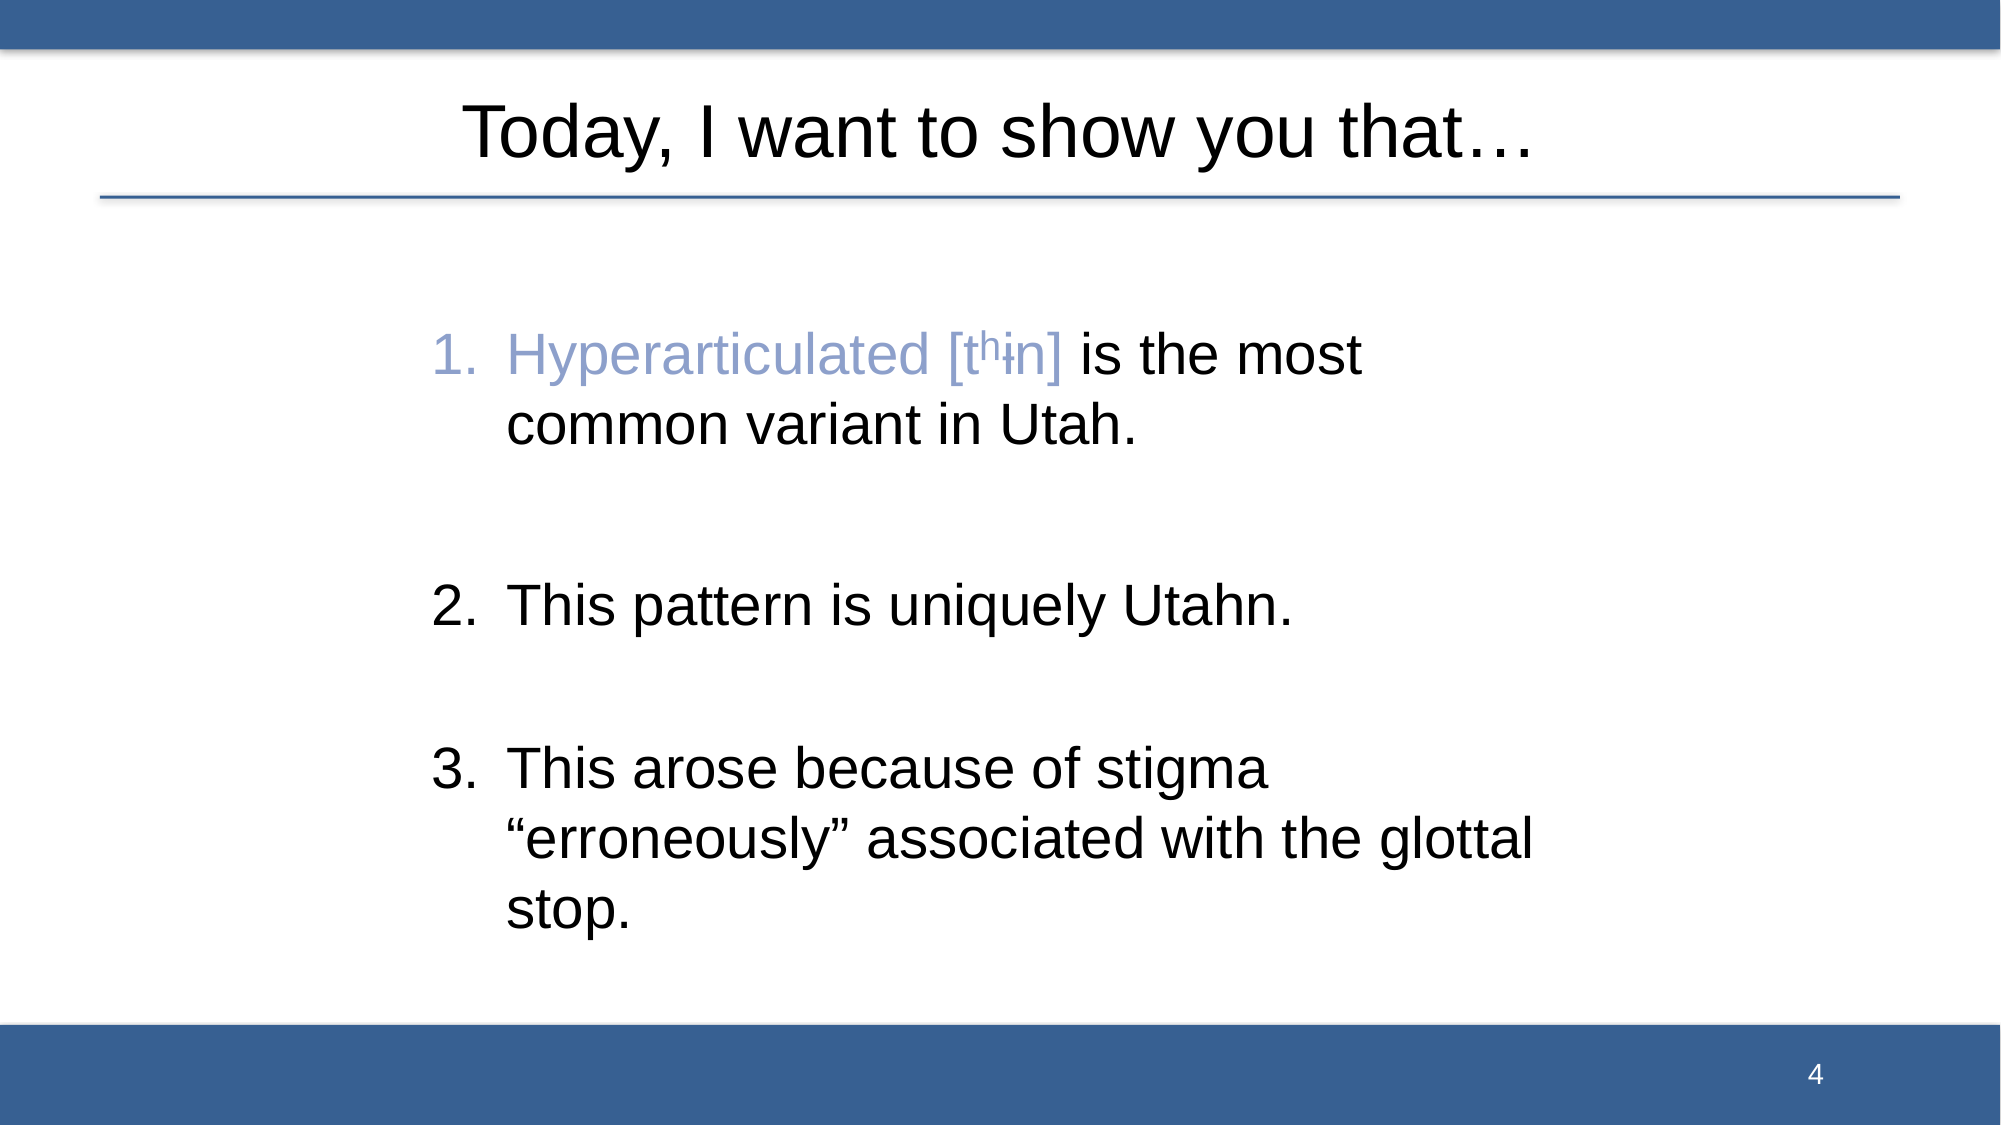

# Today, I want to show you that…

Hyperarticulated [tʰɨn] is the most common variant in Utah.

This pattern is uniquely Utahn.

This arose because of stigma “erroneously” associated with the glottal stop.

4